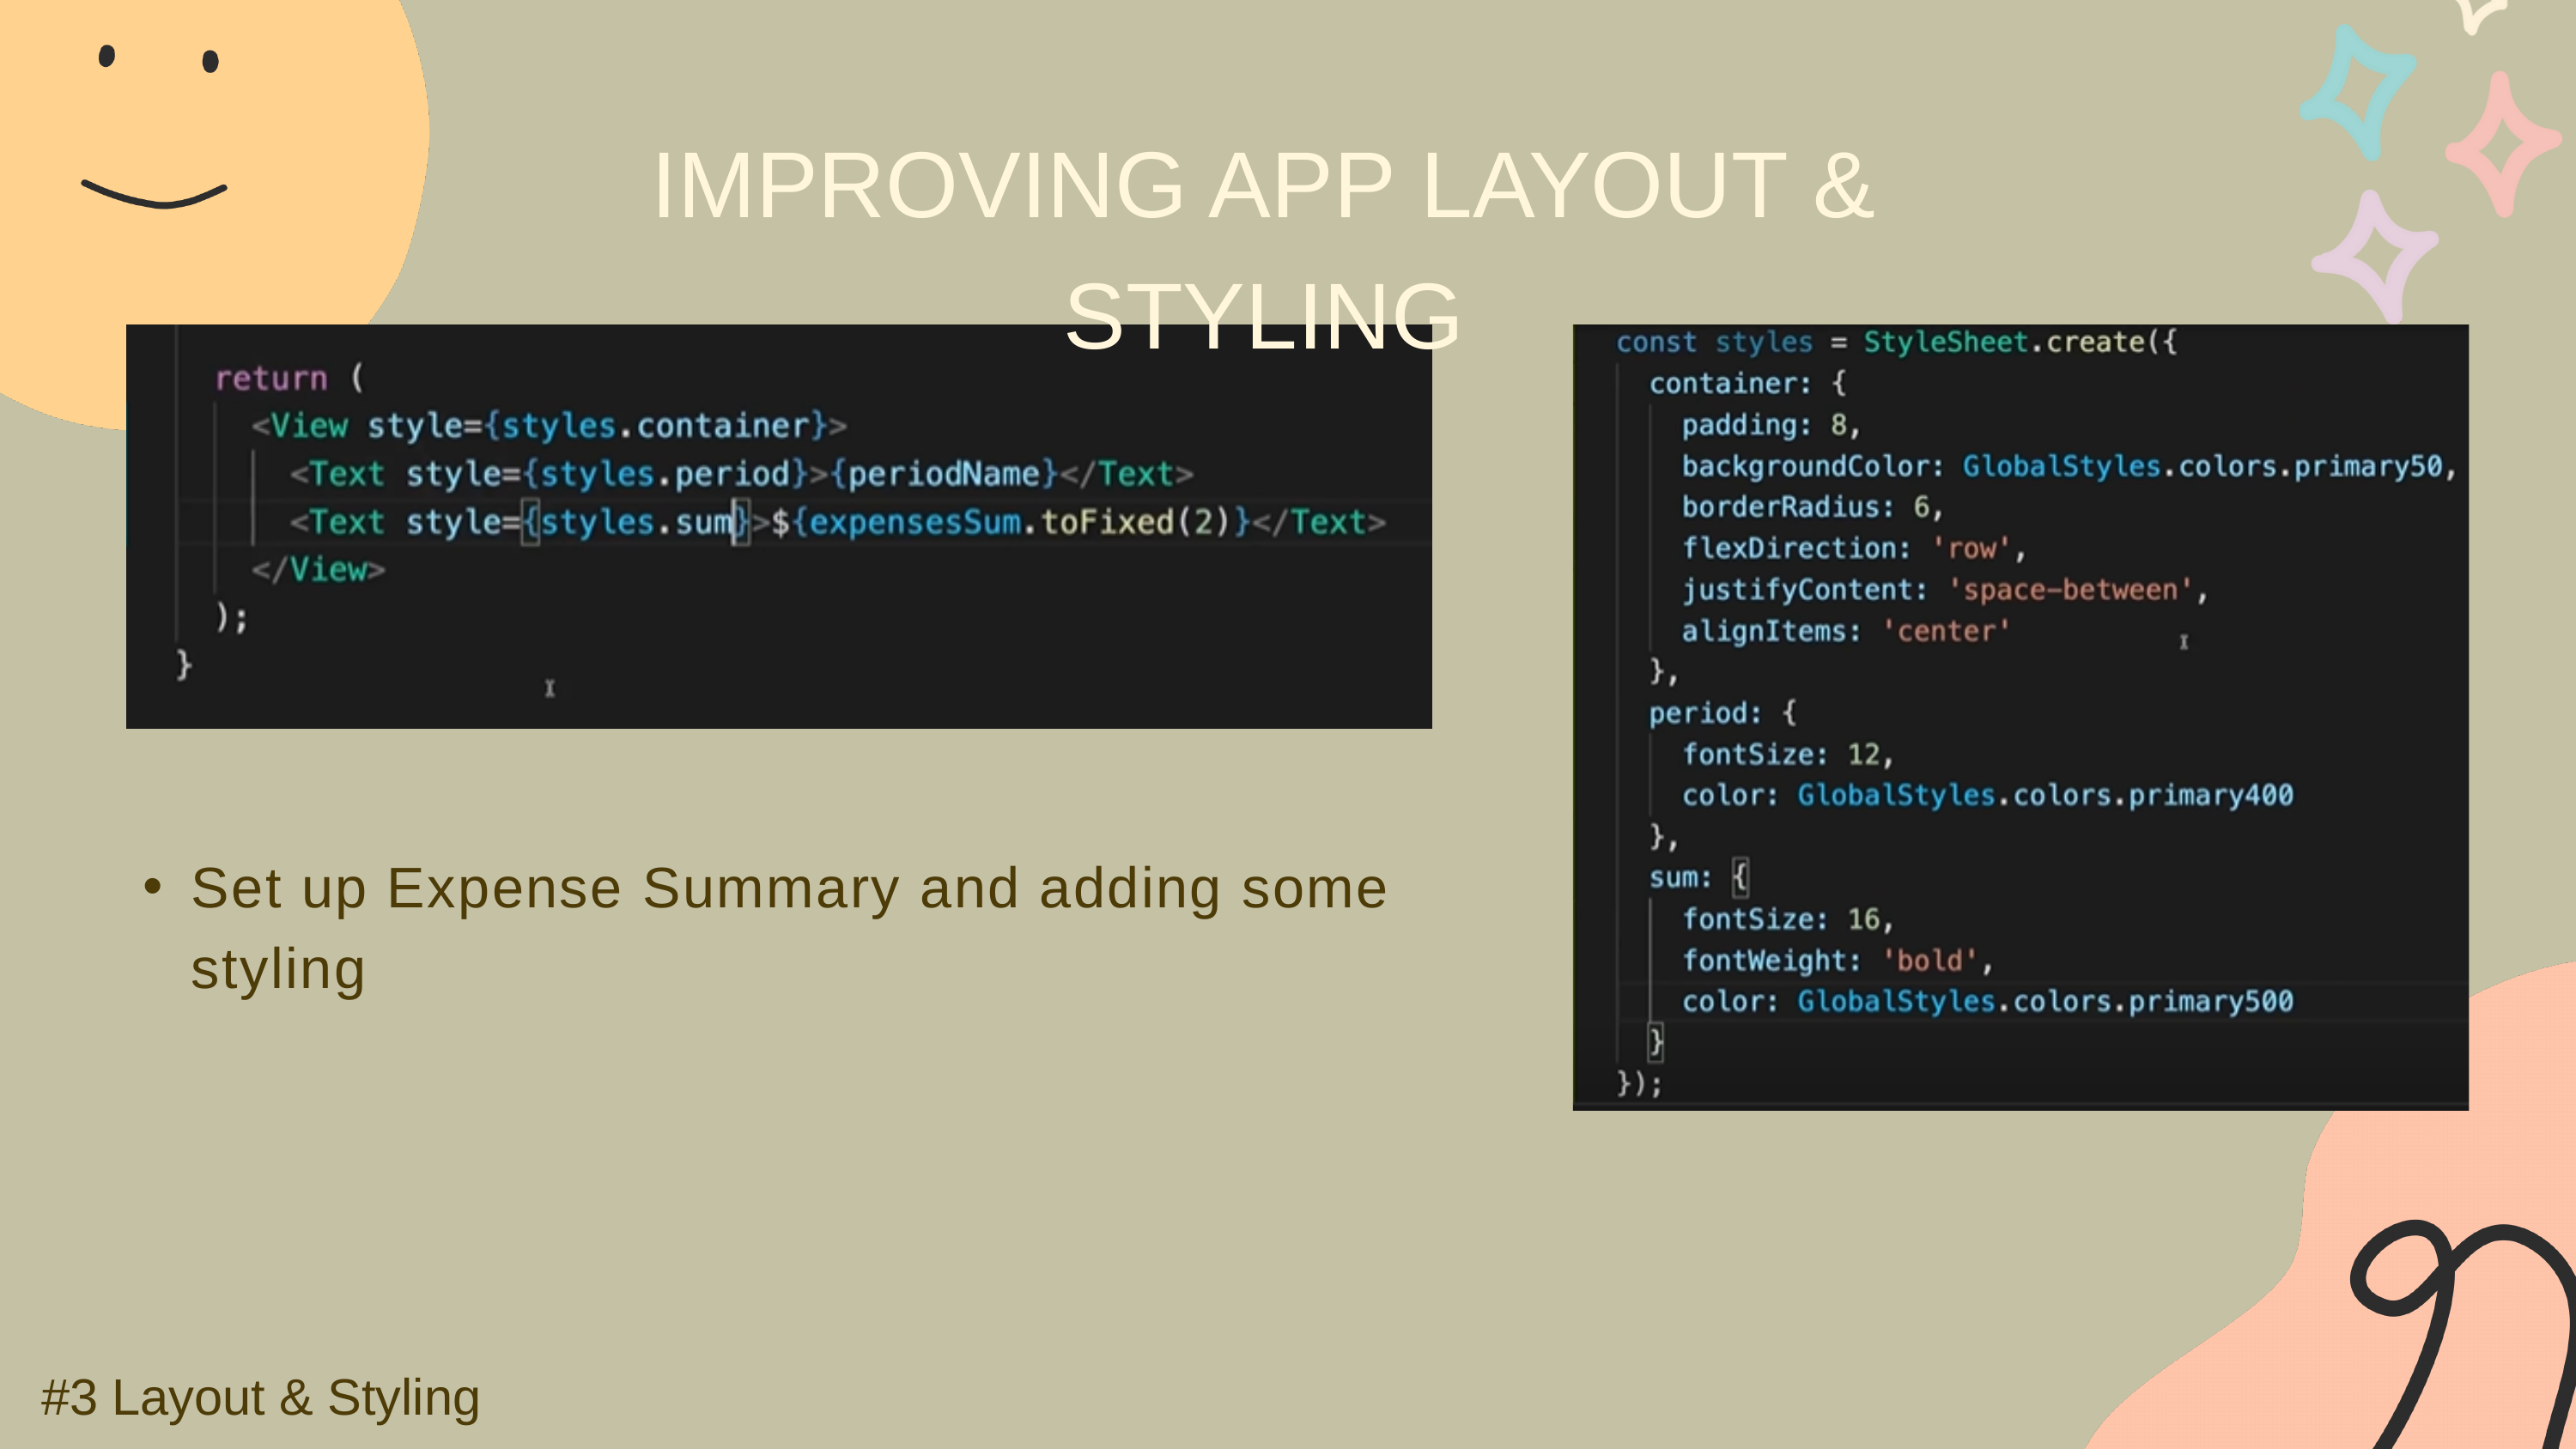

IMPROVING APP LAYOUT & STYLING

Set up Expense Summary and adding some styling

#3 Layout & Styling